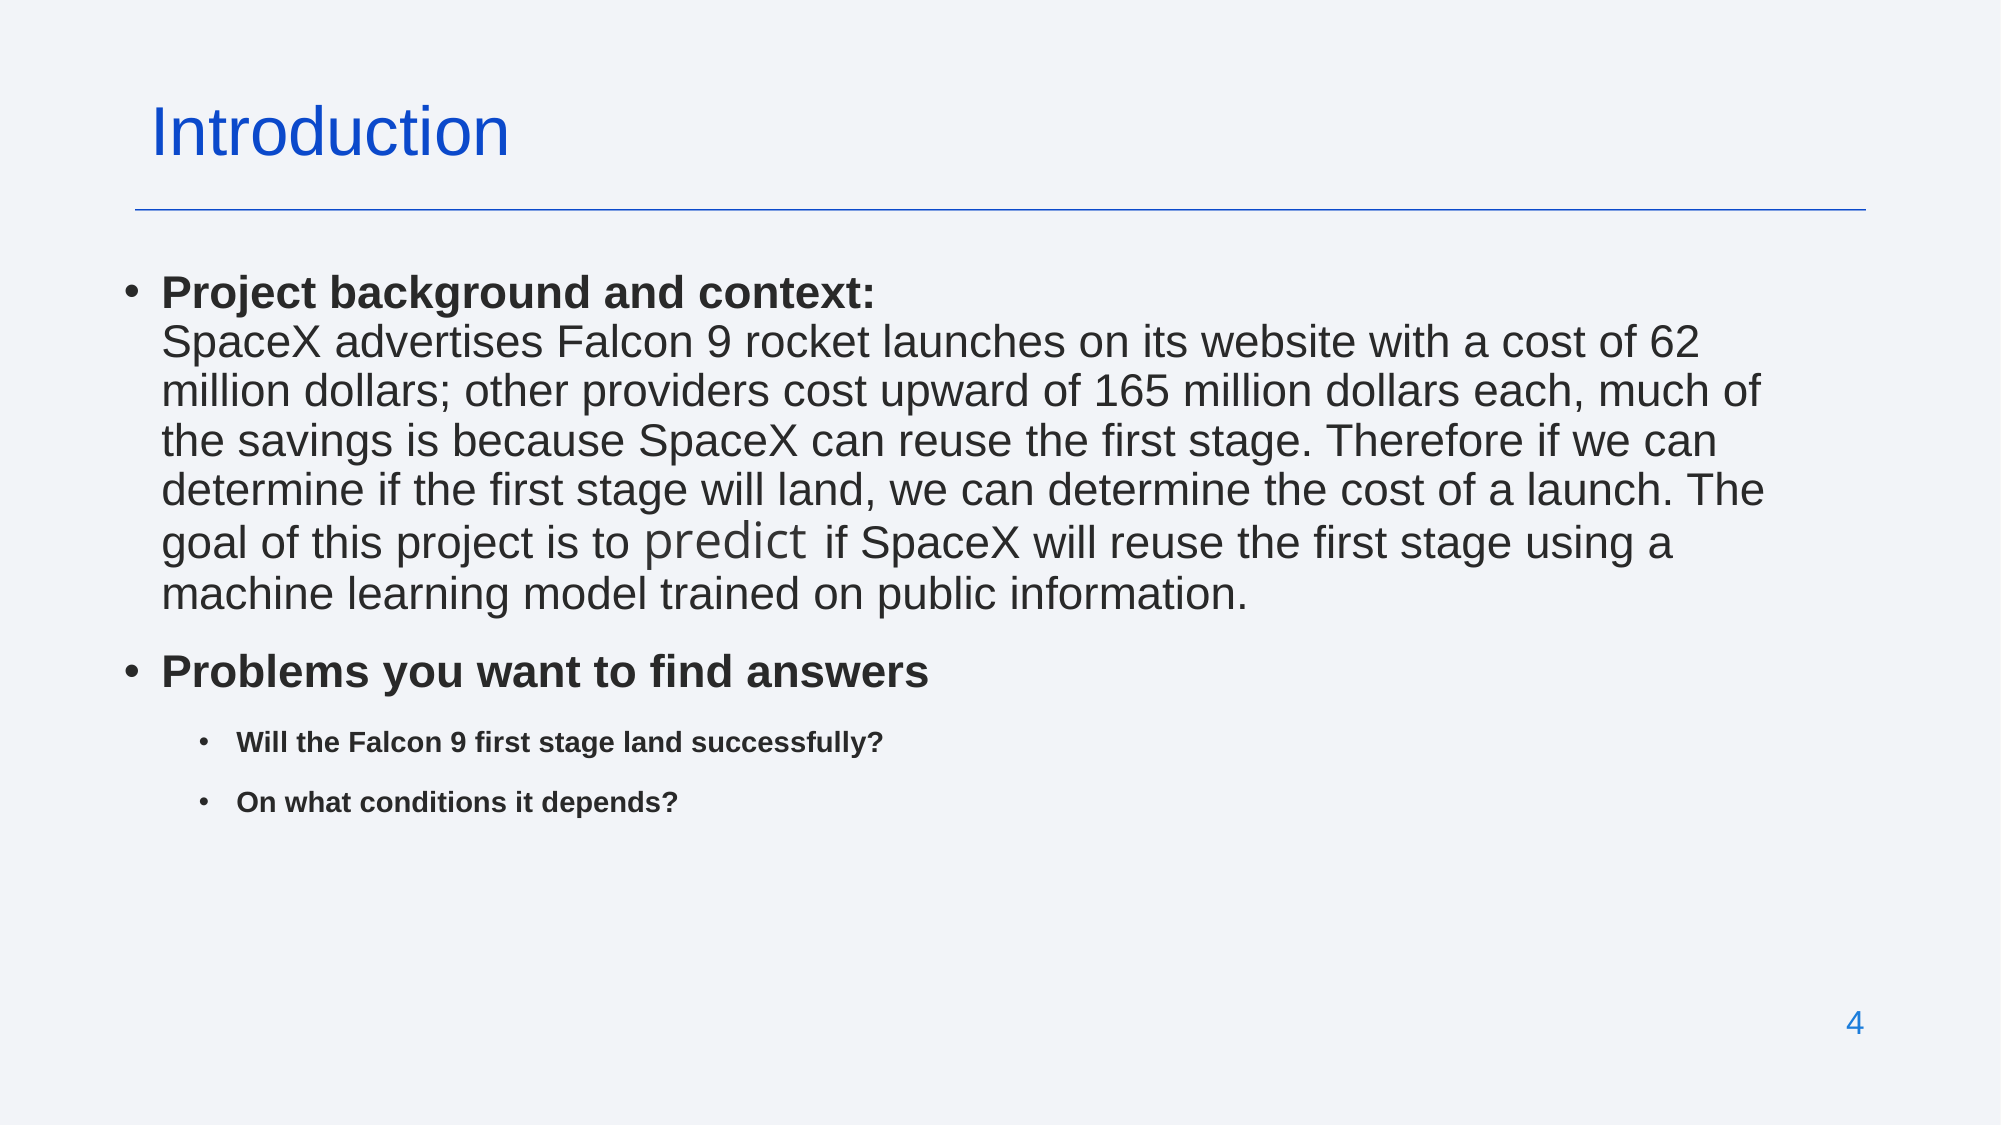

Introduction
Project background and context:
SpaceX advertises Falcon 9 rocket launches on its website with a cost of 62 million dollars; other providers cost upward of 165 million dollars each, much of the savings is because SpaceX can reuse the first stage. Therefore if we can determine if the first stage will land, we can determine the cost of a launch. The goal of this project is to predict  if SpaceX will reuse the first stage using a machine learning model trained on public information.
Problems you want to find answers
Will the Falcon 9 first stage land successfully?
On what conditions it depends?
4